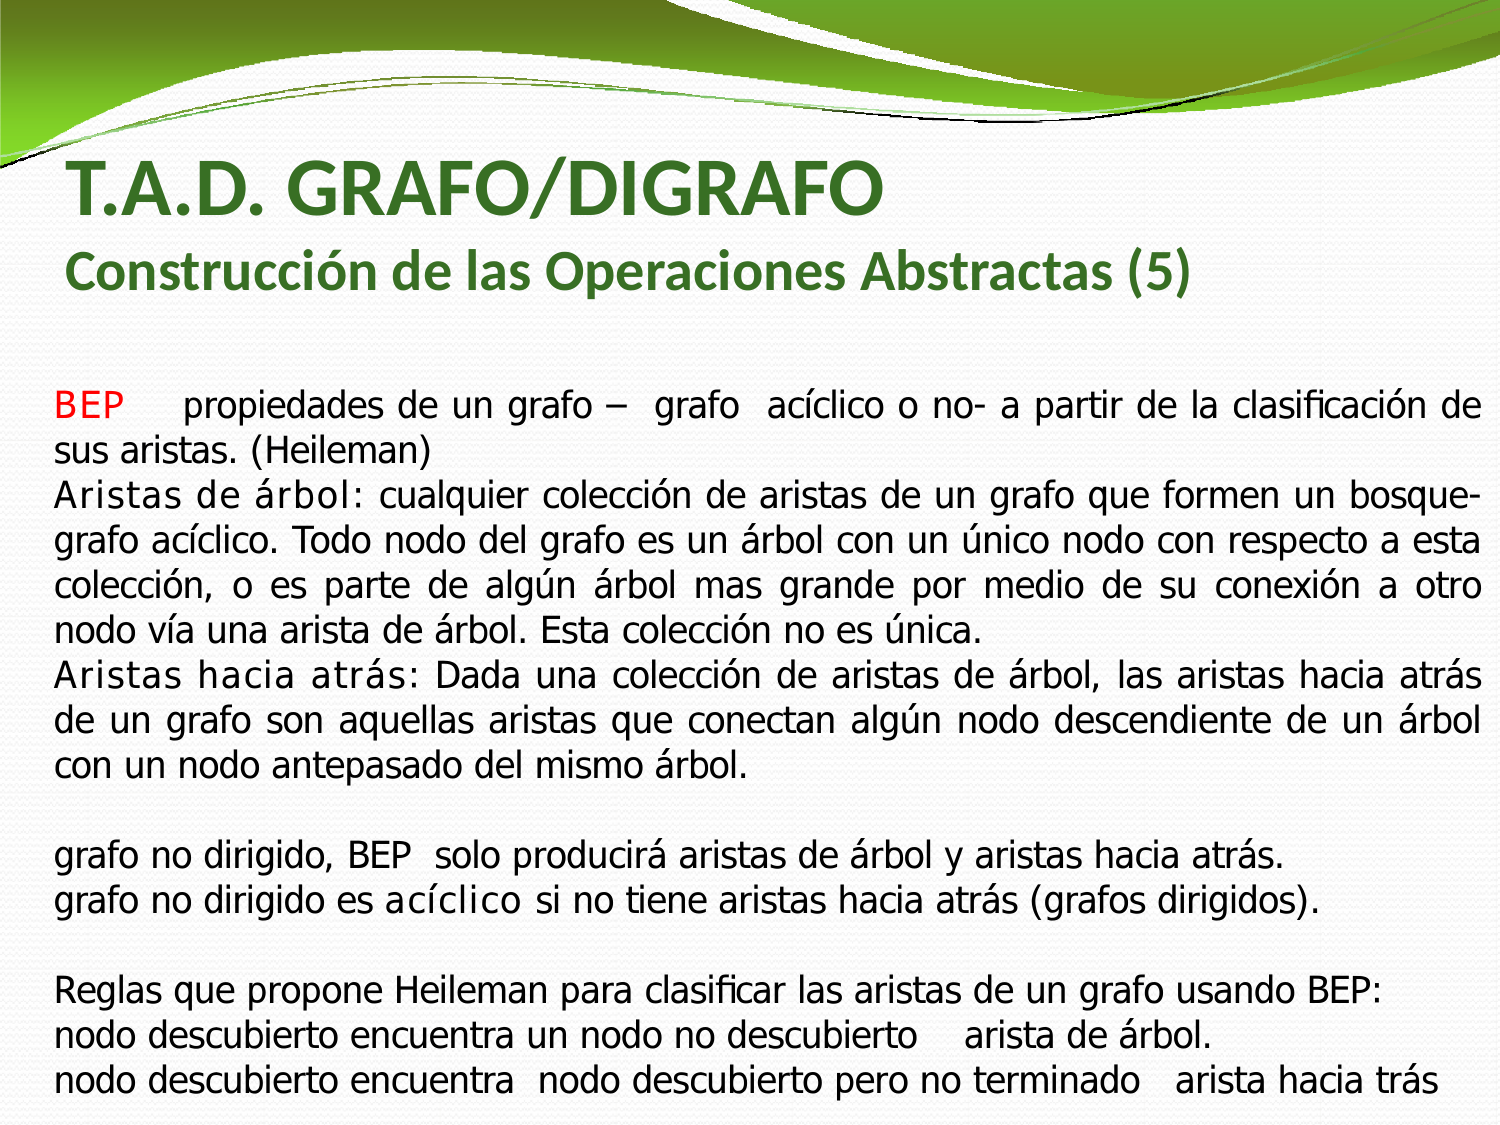

# T.A.D. GRAFO/DIGRAFO Construcción de las Operaciones Abstractas (5)
BEP    propiedades de un grafo –  grafo  acíclico o no- a partir de la clasificación de sus aristas. (Heileman)
Aristas de árbol: cualquier colección de aristas de un grafo que formen un bosque-grafo acíclico. Todo nodo del grafo es un árbol con un único nodo con respecto a esta colección, o es parte de algún árbol mas grande por medio de su conexión a otro nodo vía una arista de árbol. Esta colección no es única.
Aristas hacia atrás: Dada una colección de aristas de árbol, las aristas hacia atrás de un grafo son aquellas aristas que conectan algún nodo descendiente de un árbol con un nodo antepasado del mismo árbol.

grafo no dirigido, BEP  solo producirá aristas de árbol y aristas hacia atrás.
grafo no dirigido es acíclico si no tiene aristas hacia atrás (grafos dirigidos).

Reglas que propone Heileman para clasificar las aristas de un grafo usando BEP:
nodo descubierto encuentra un nodo no descubierto    arista de árbol.
nodo descubierto encuentra  nodo descubierto pero no terminado   arista hacia trás